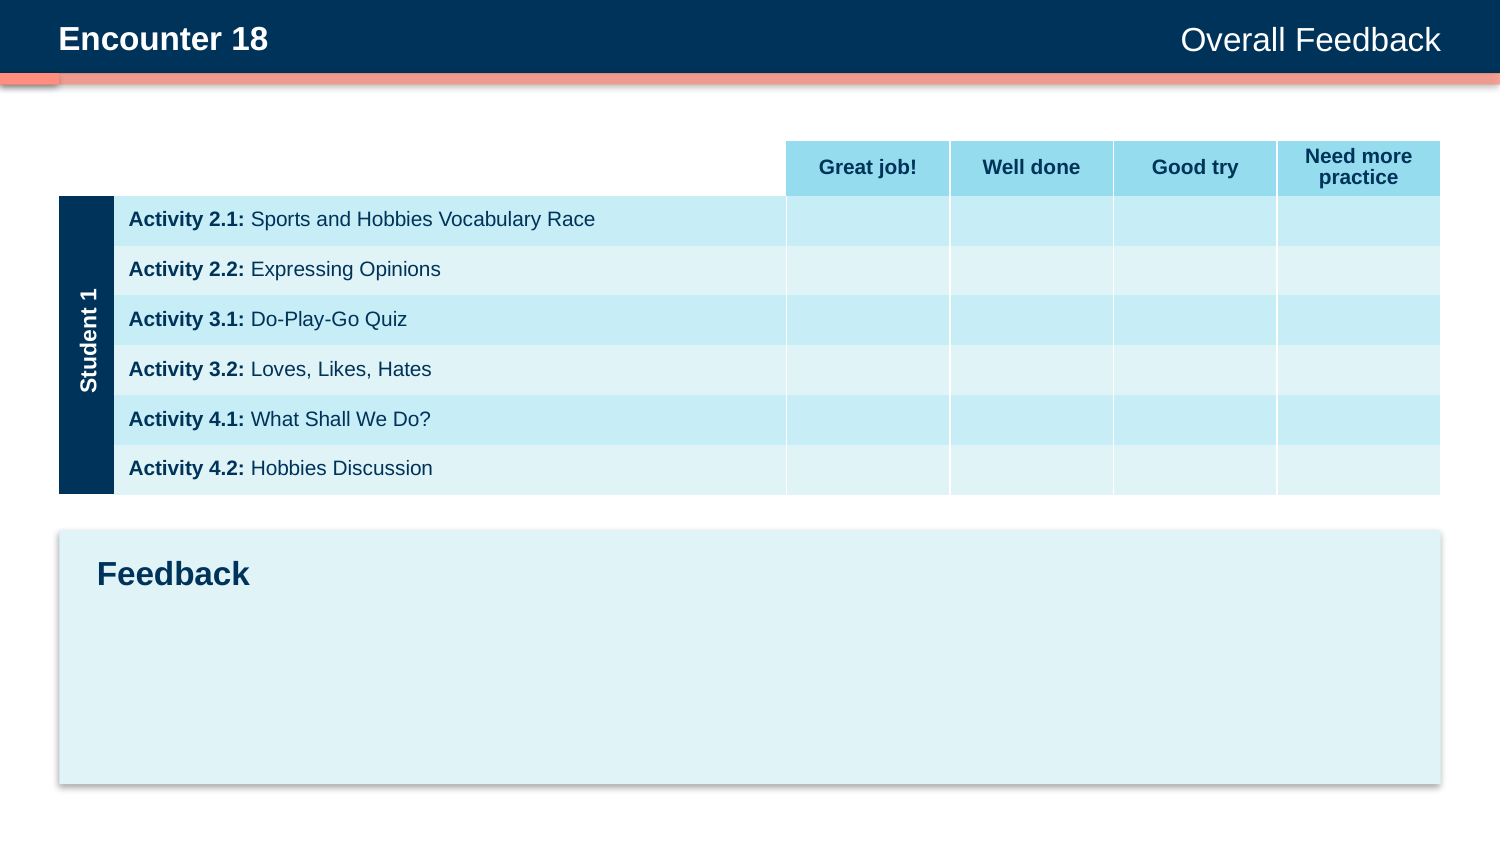

Encounter 18
Overall Feedback

|  |  | Great job! | Well done | Good try | Need more practice |
| --- | --- | --- | --- | --- | --- |
|  | Activity 2.1: Sports and Hobbies Vocabulary Race |  |  |  |  |
|  | Activity 2.2: Expressing Opinions |  |  |  |  |
|  | Activity 3.1: Do-Play-Go Quiz |  |  |  |  |
|  | Activity 3.2: Loves, Likes, Hates |  |  |  |  |
|  | Activity 4.1: What Shall We Do? |  |  |  |  |
|  | Activity 4.2: Hobbies Discussion |  |  |  |  |
Student 1

Feedback